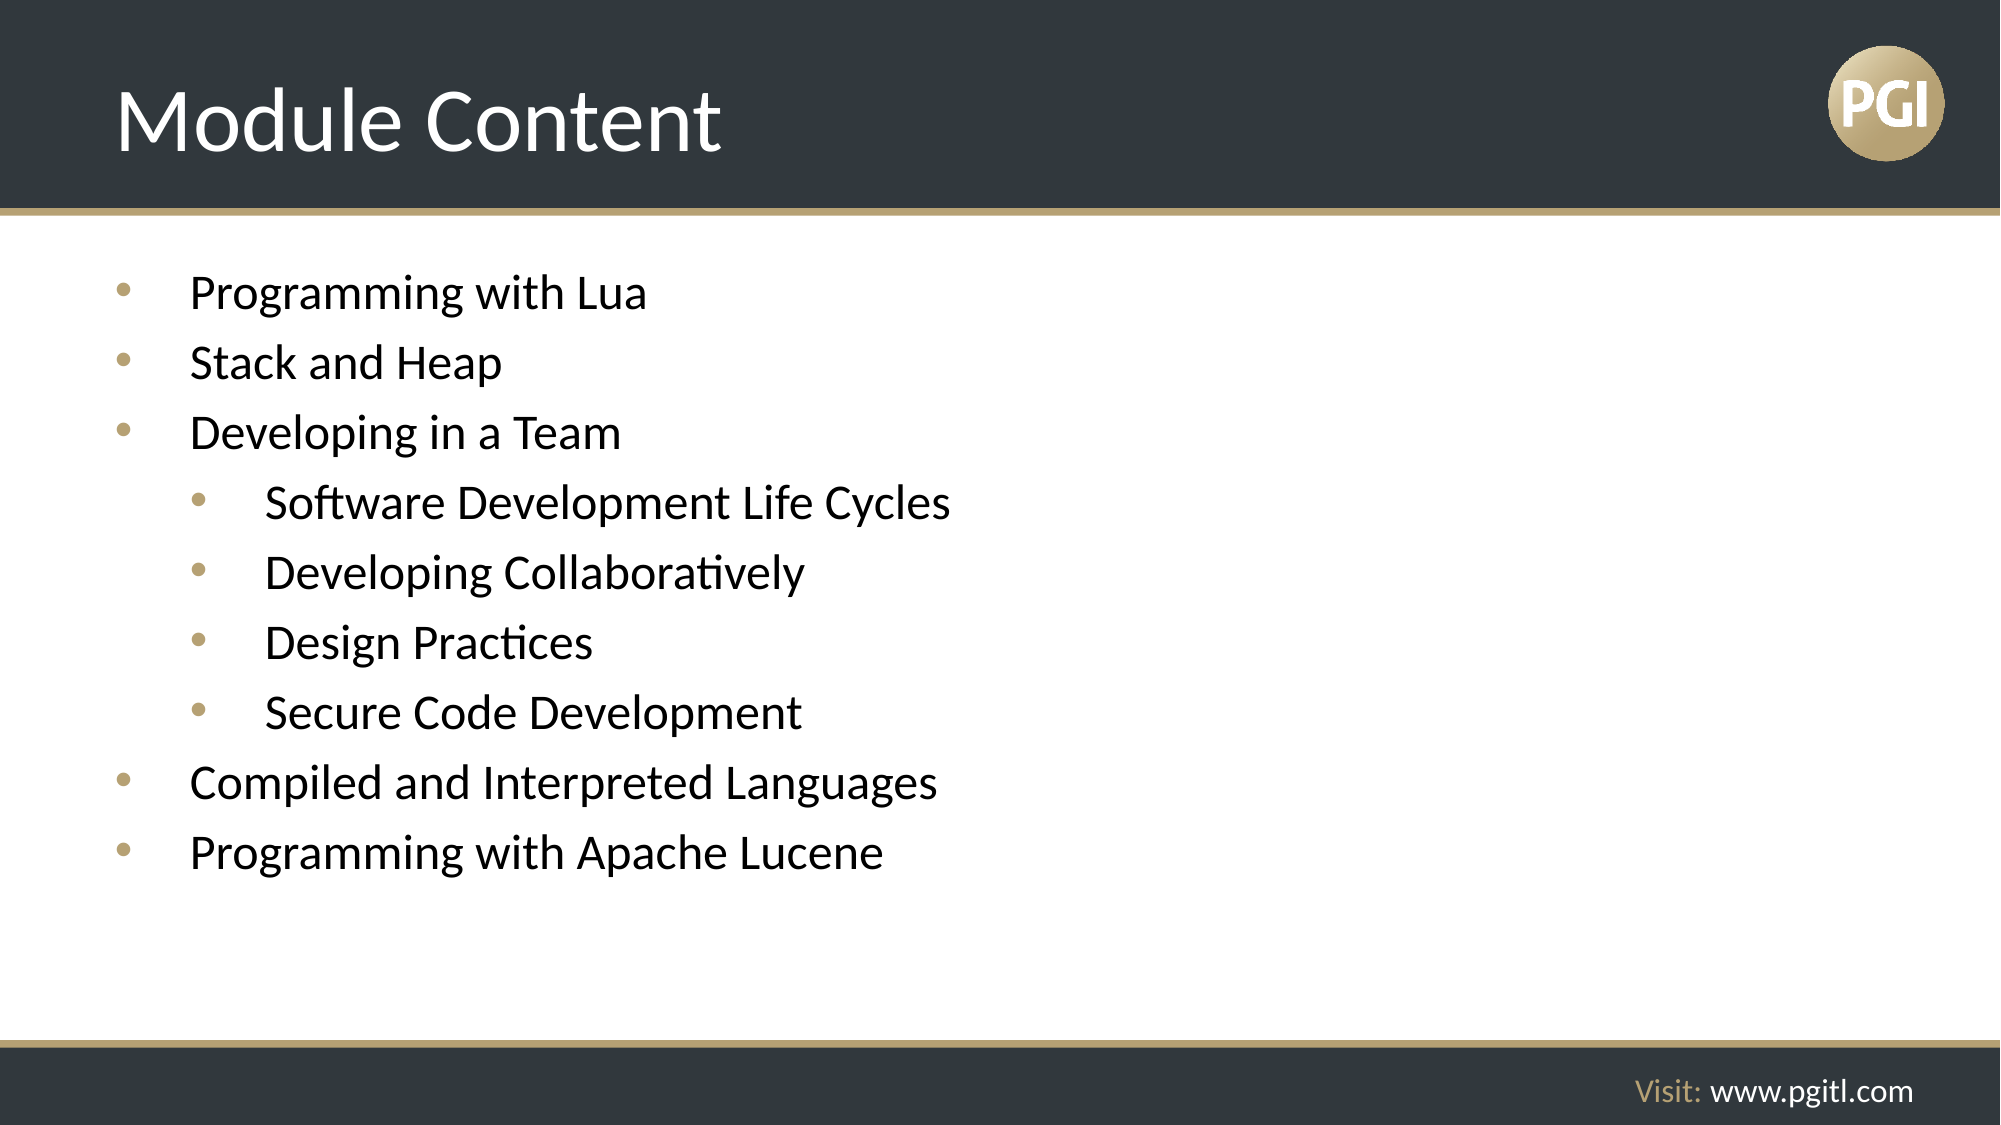

# Module Content
Programming with Lua
Stack and Heap
Developing in a Team
Software Development Life Cycles
Developing Collaboratively
Design Practices
Secure Code Development
Compiled and Interpreted Languages
Programming with Apache Lucene